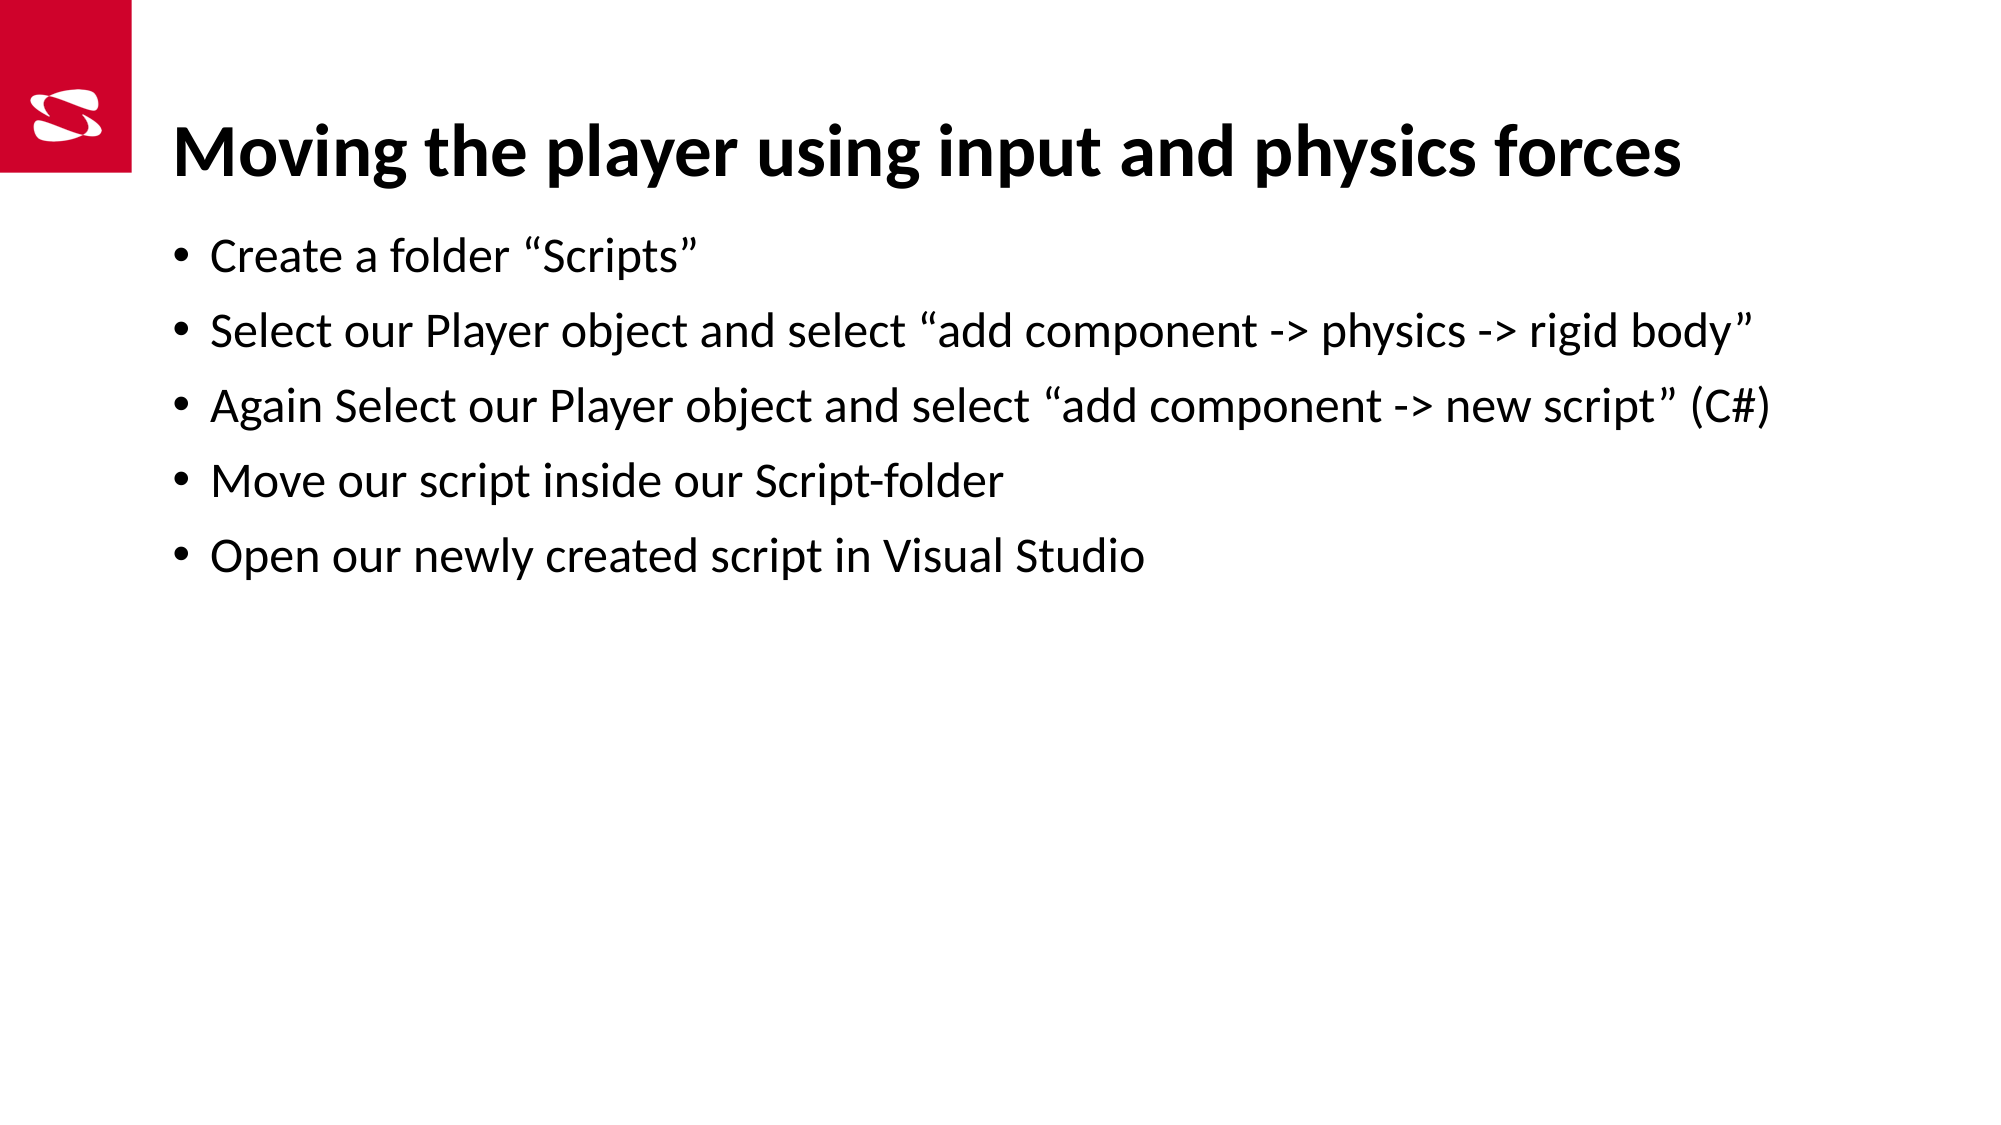

# Moving the player using input and physics forces
Create a folder “Scripts”
Select our Player object and select “add component -> physics -> rigid body”
Again Select our Player object and select “add component -> new script” (C#)
Move our script inside our Script-folder
Open our newly created script in Visual Studio